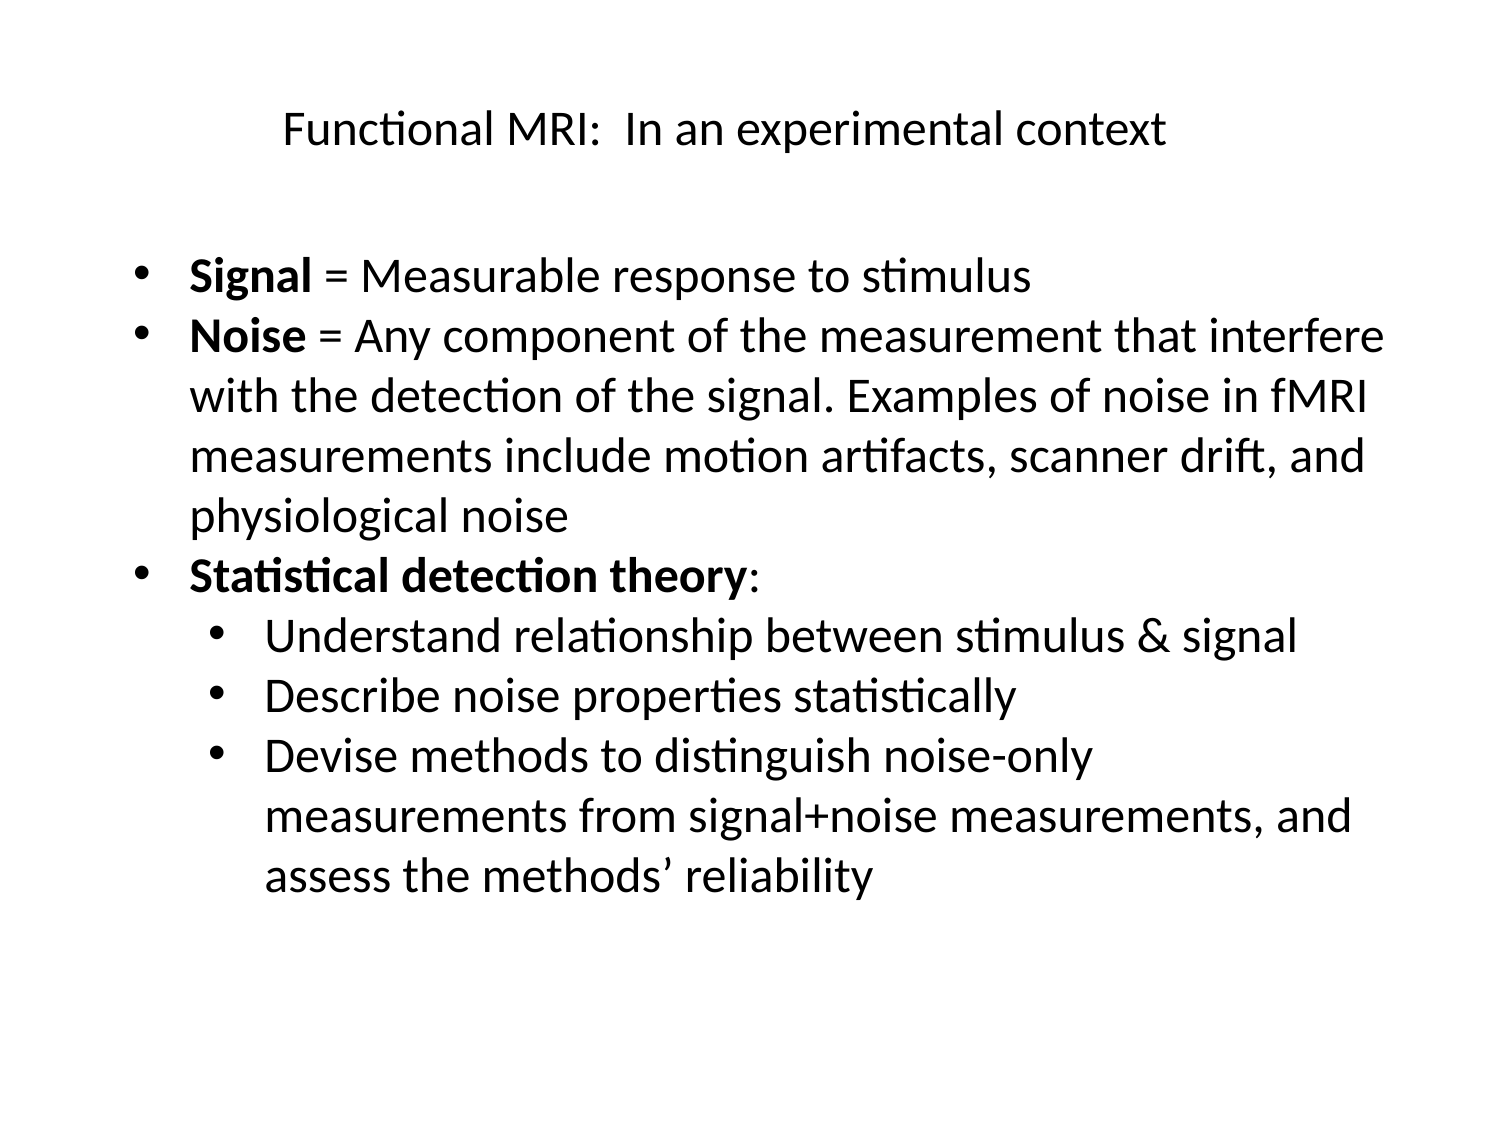

Functional MRI:  In an experimental context
Signal = Measurable response to stimulus
Noise = Any component of the measurement that interfere with the detection of the signal. Examples of noise in fMRI measurements include motion artifacts, scanner drift, and physiological noise
Statistical detection theory:
Understand relationship between stimulus & signal
Describe noise properties statistically
Devise methods to distinguish noise-only measurements from signal+noise measurements, and assess the methods’ reliability
Adopted from Bob Cox’s “Data Analysis Philosophy” for fMRI